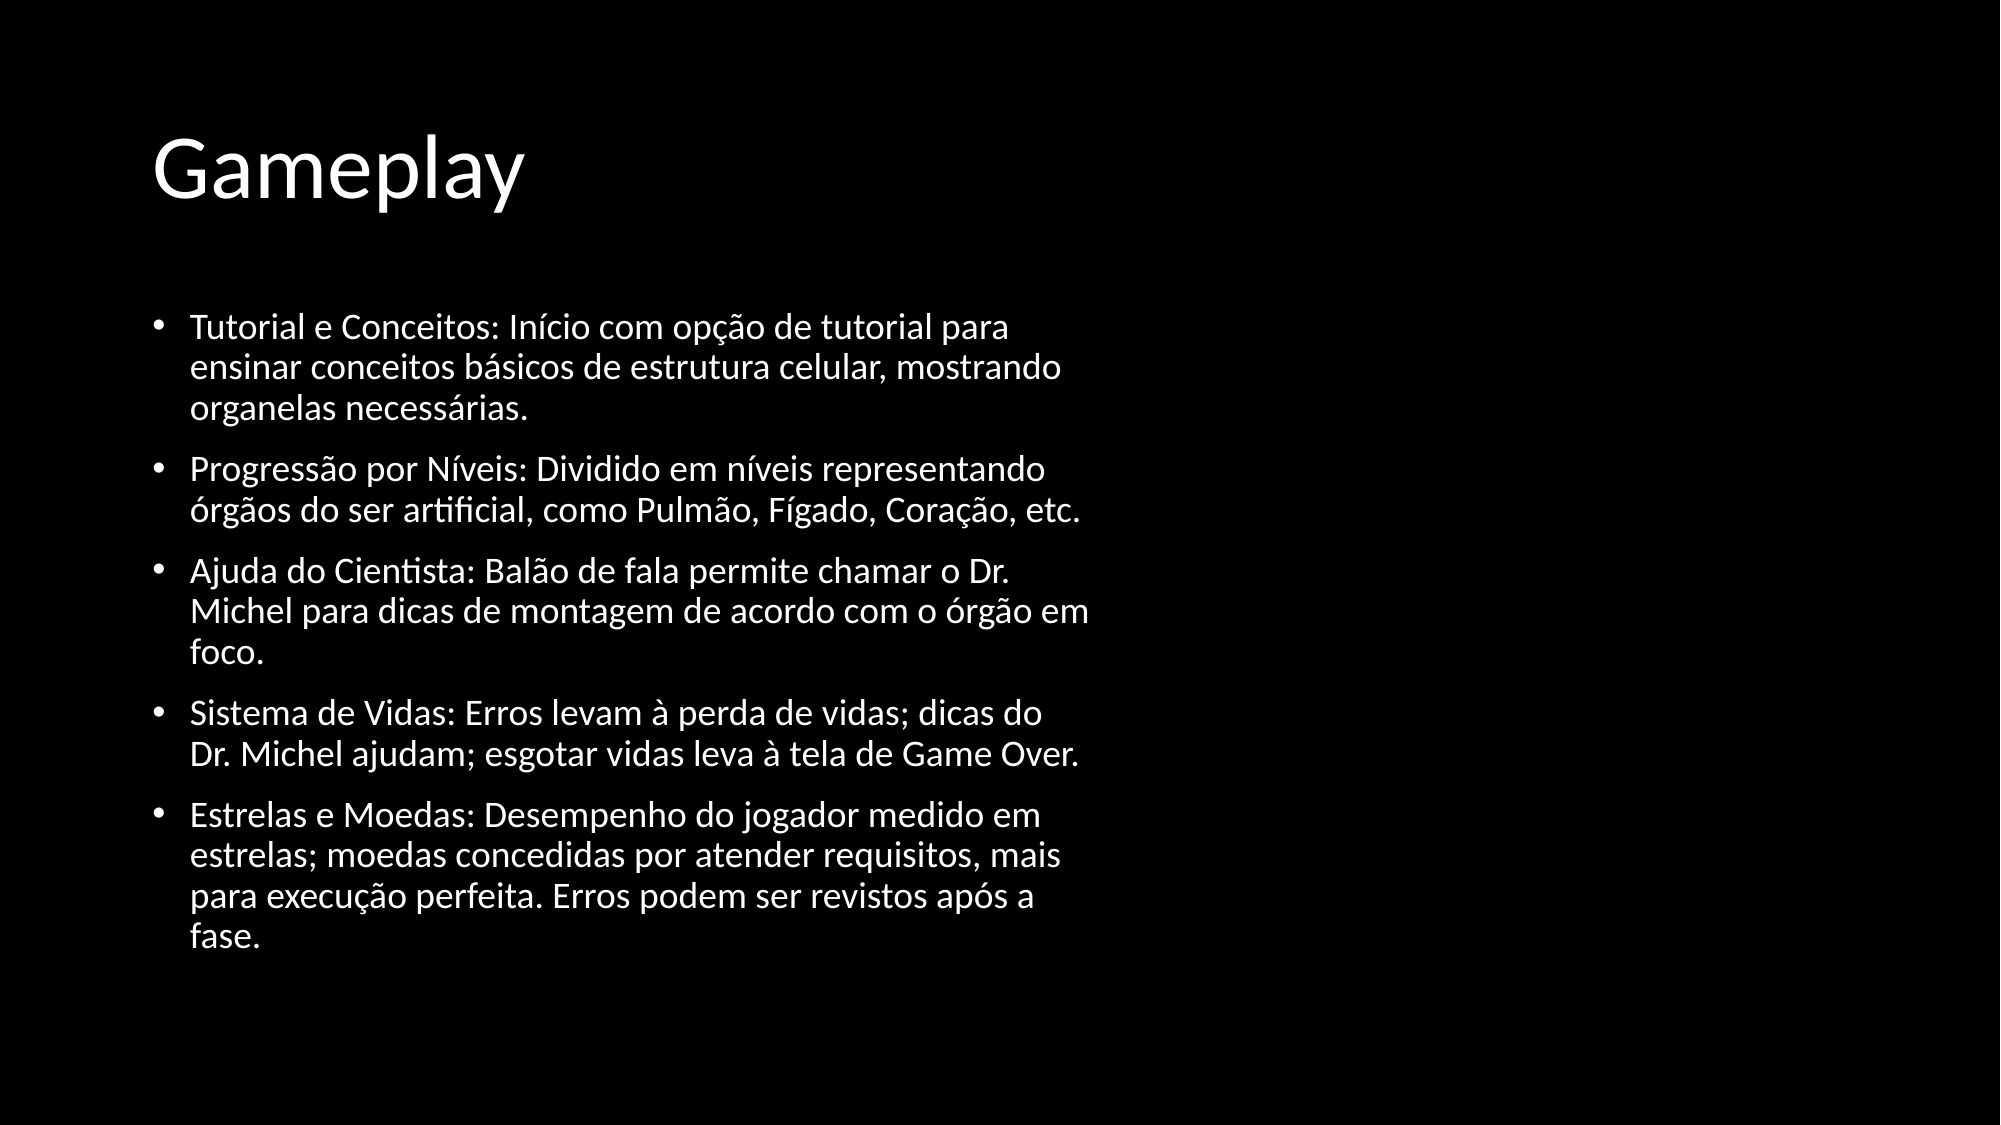

# Gameplay
Tutorial e Conceitos: Início com opção de tutorial para ensinar conceitos básicos de estrutura celular, mostrando organelas necessárias.
Progressão por Níveis: Dividido em níveis representando órgãos do ser artificial, como Pulmão, Fígado, Coração, etc.
Ajuda do Cientista: Balão de fala permite chamar o Dr. Michel para dicas de montagem de acordo com o órgão em foco.
Sistema de Vidas: Erros levam à perda de vidas; dicas do Dr. Michel ajudam; esgotar vidas leva à tela de Game Over.
Estrelas e Moedas: Desempenho do jogador medido em estrelas; moedas concedidas por atender requisitos, mais para execução perfeita. Erros podem ser revistos após a fase.